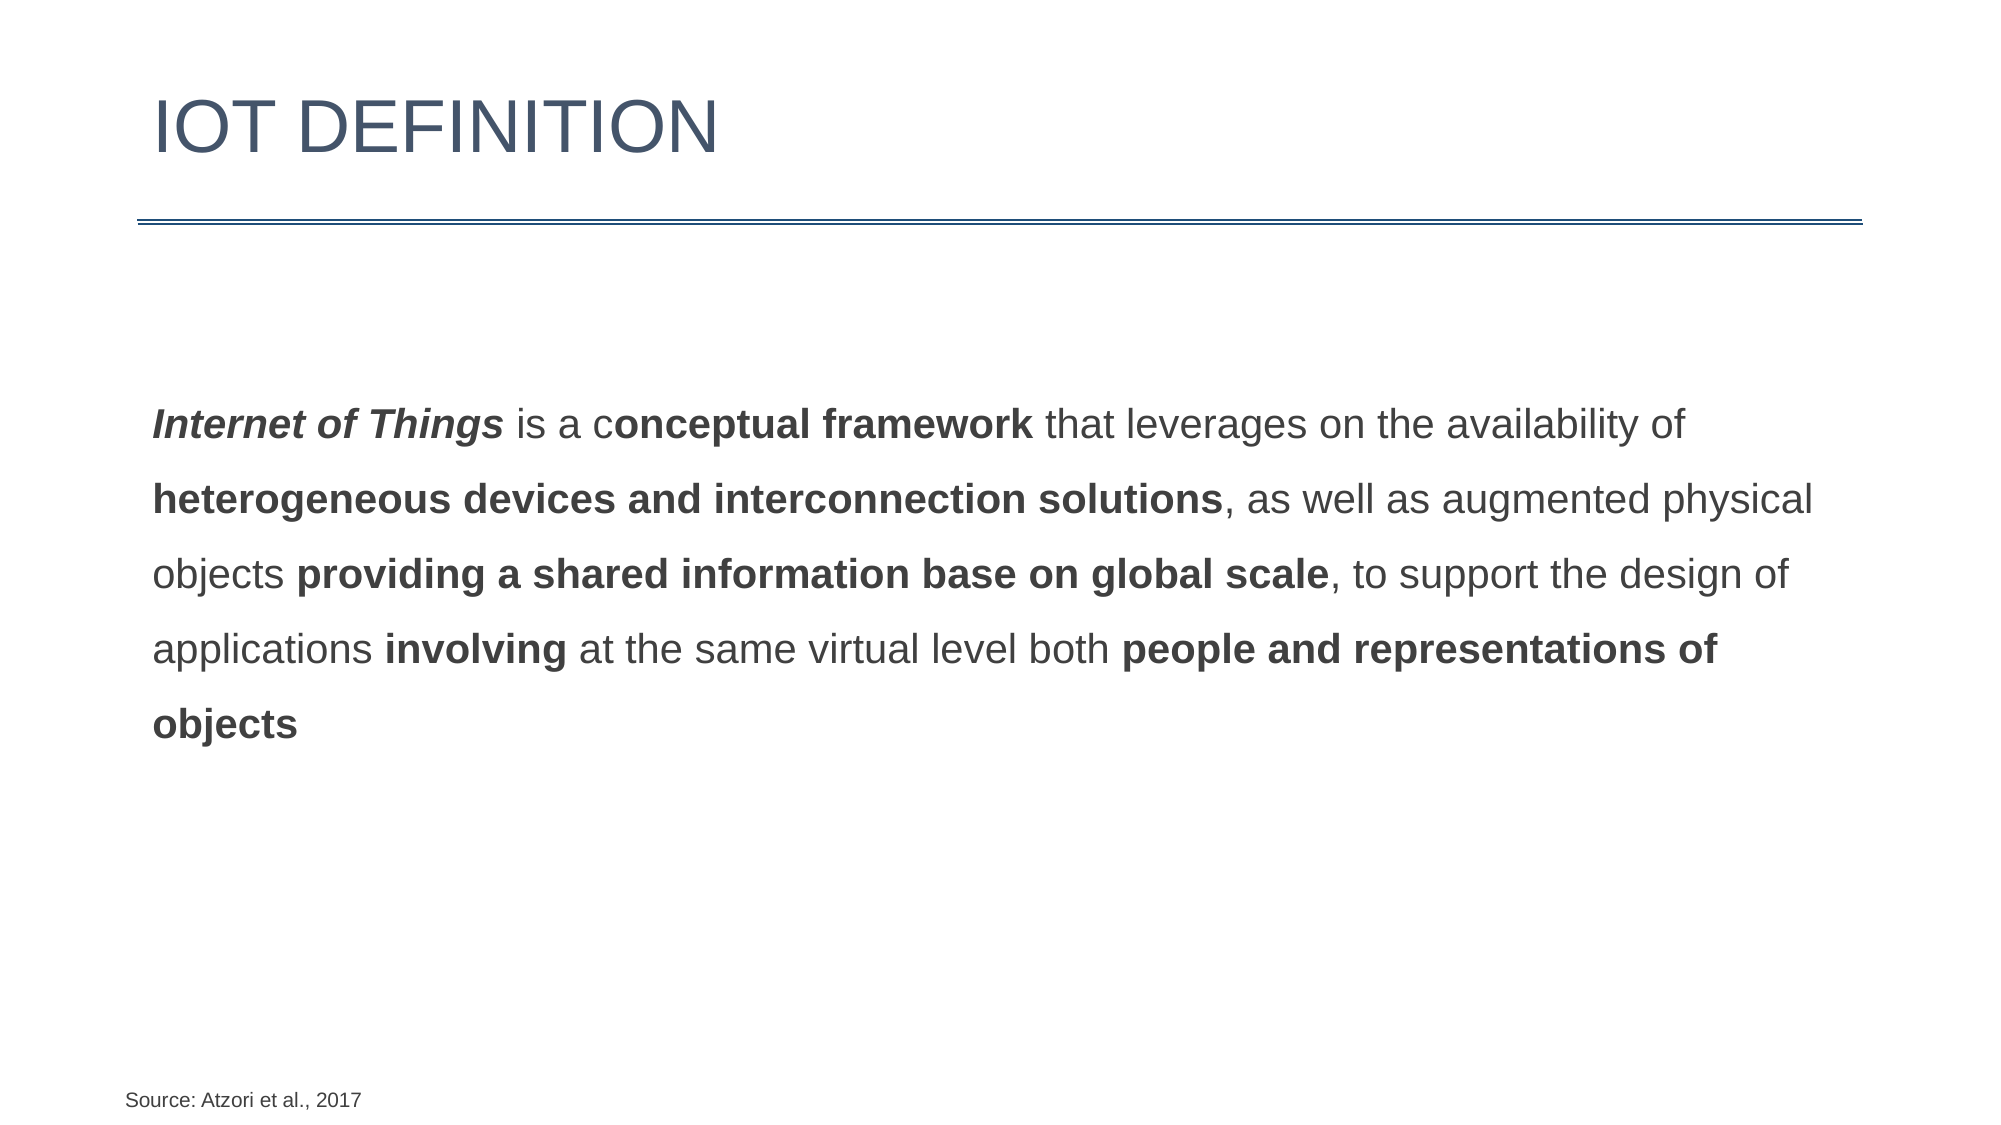

# IOT DEFINITION
Internet of Things is a conceptual framework that leverages on the availability of heterogeneous devices and interconnection solutions, as well as augmented physical objects providing a shared information base on global scale, to support the design of applications involving at the same virtual level both people and representations of objects
Source: Atzori et al., 2017